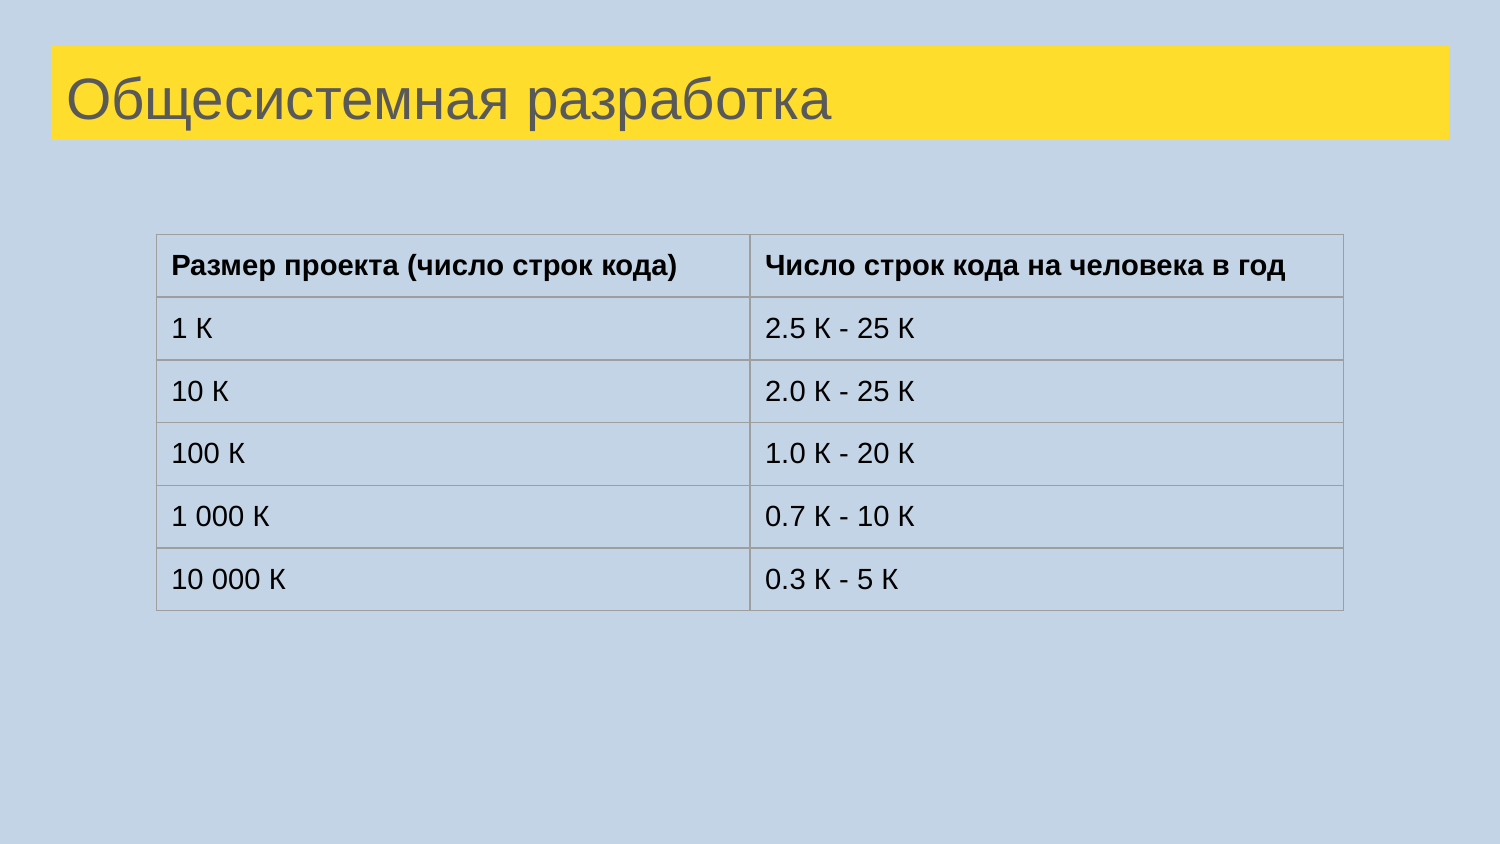

# Общесистемная разработка
| Размер проекта (число строк кода) | Число строк кода на человека в год |
| --- | --- |
| 1 К | 2.5 К - 25 К |
| 10 К | 2.0 К - 25 К |
| 100 К | 1.0 К - 20 К |
| 1 000 К | 0.7 К - 10 К |
| 10 000 К | 0.3 К - 5 К |